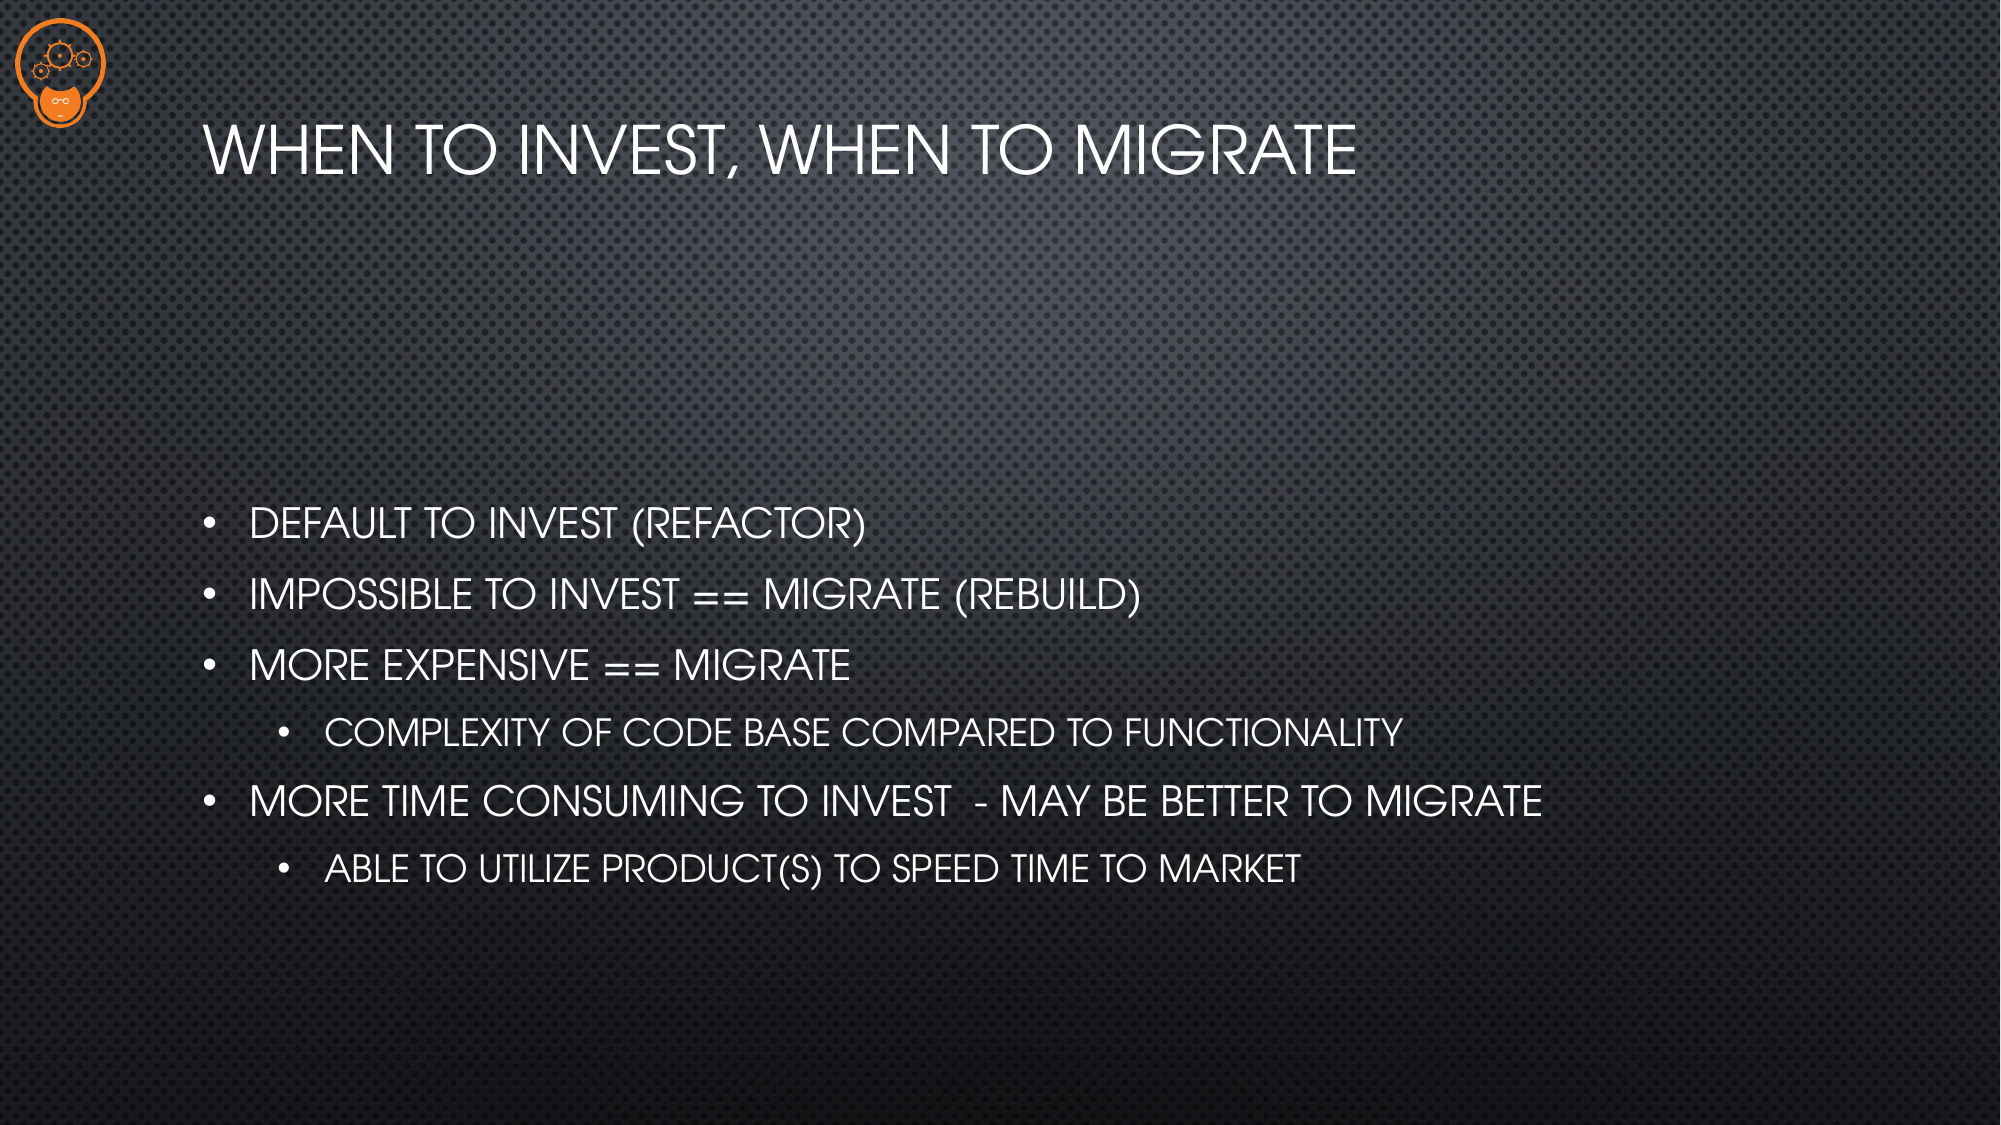

# When to Invest, When To Migrate
Default to Invest (Refactor)
Impossible to Invest == Migrate (Rebuild)
More Expensive == Migrate
Complexity of Code Base Compared to Functionality
More Time Consuming to Invest  - May Be Better to Migrate
Able to Utilize Product(s) to Speed Time To market